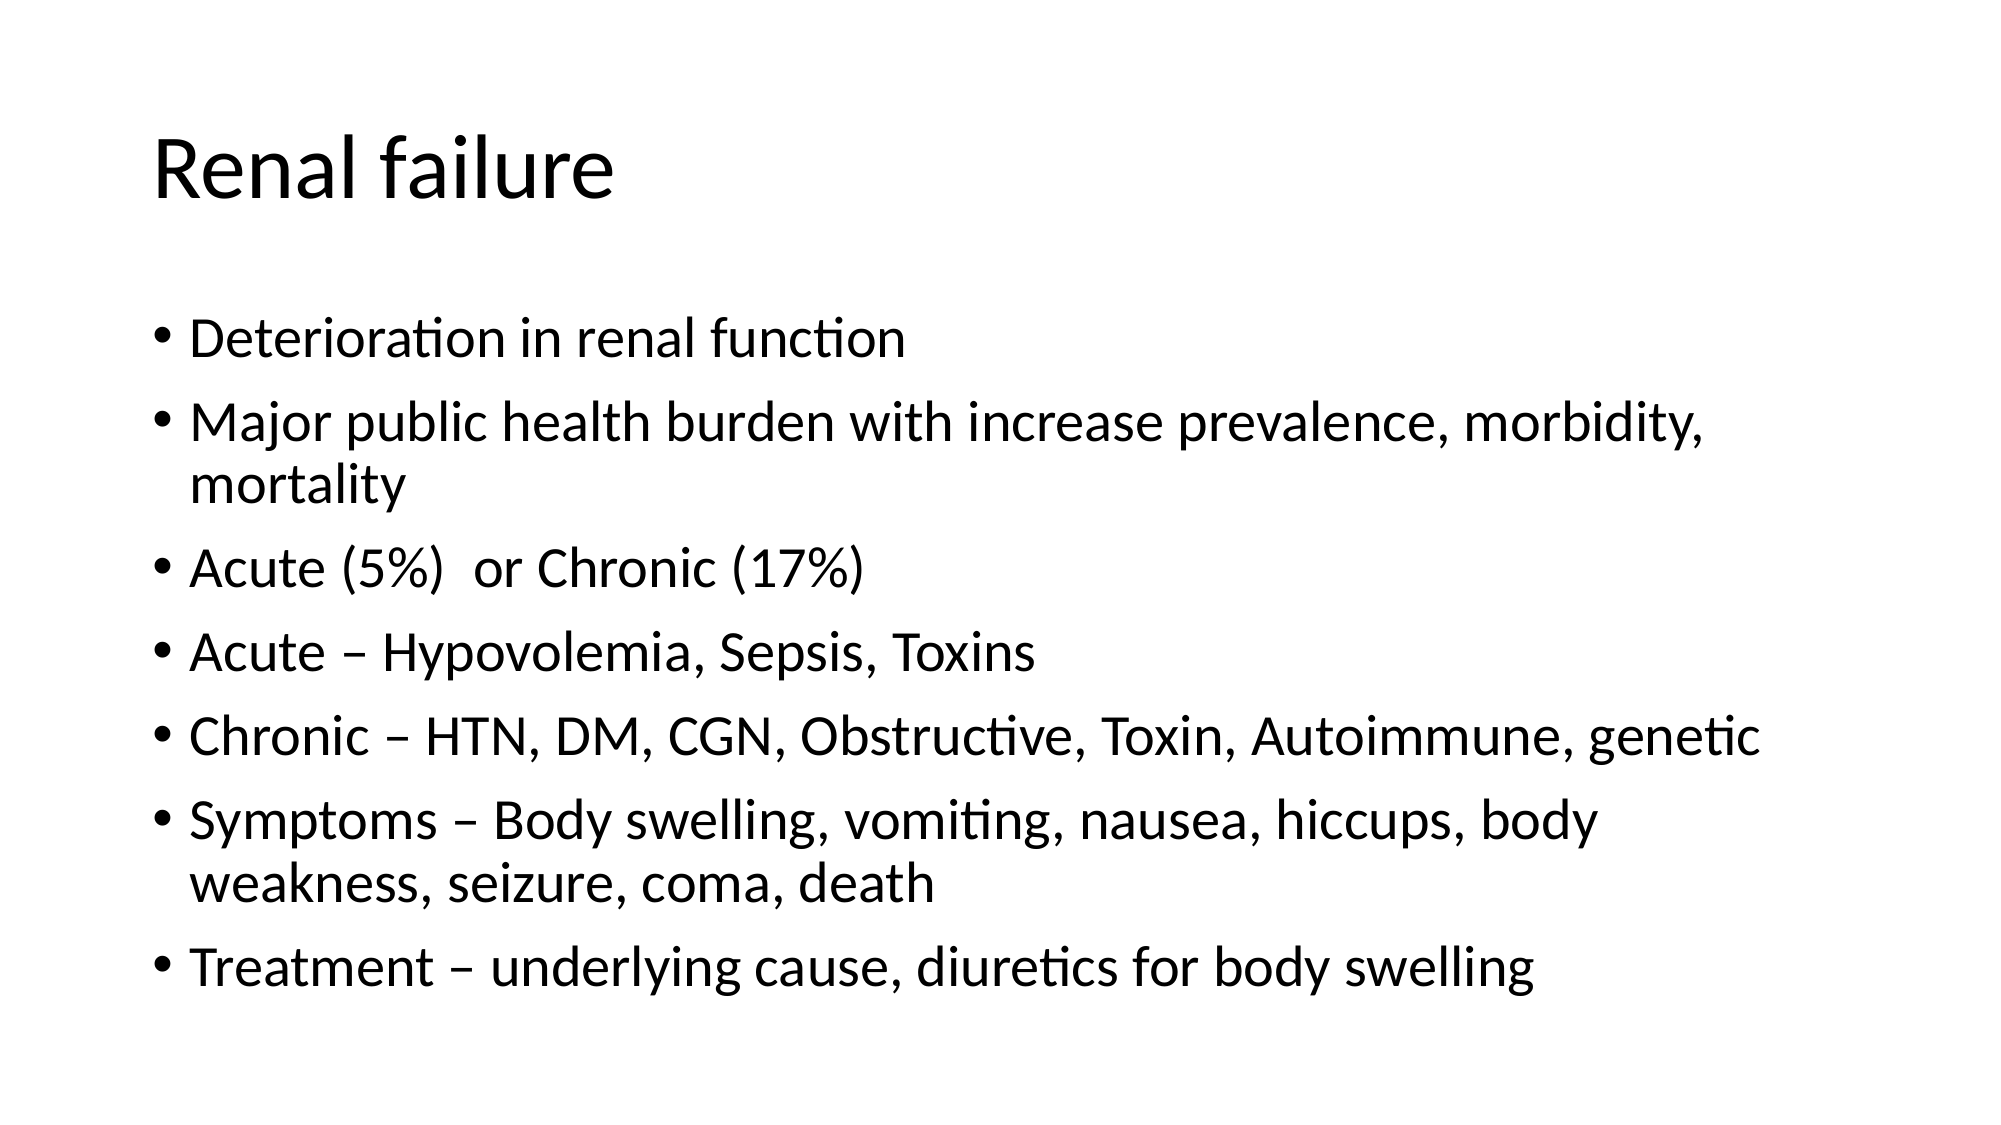

# Renal failure
Deterioration in renal function
Major public health burden with increase prevalence, morbidity, mortality
Acute (5%)  or Chronic (17%)
Acute – Hypovolemia, Sepsis, Toxins
Chronic – HTN, DM, CGN, Obstructive, Toxin, Autoimmune, genetic
Symptoms – Body swelling, vomiting, nausea, hiccups, body weakness, seizure, coma, death
Treatment – underlying cause, diuretics for body swelling